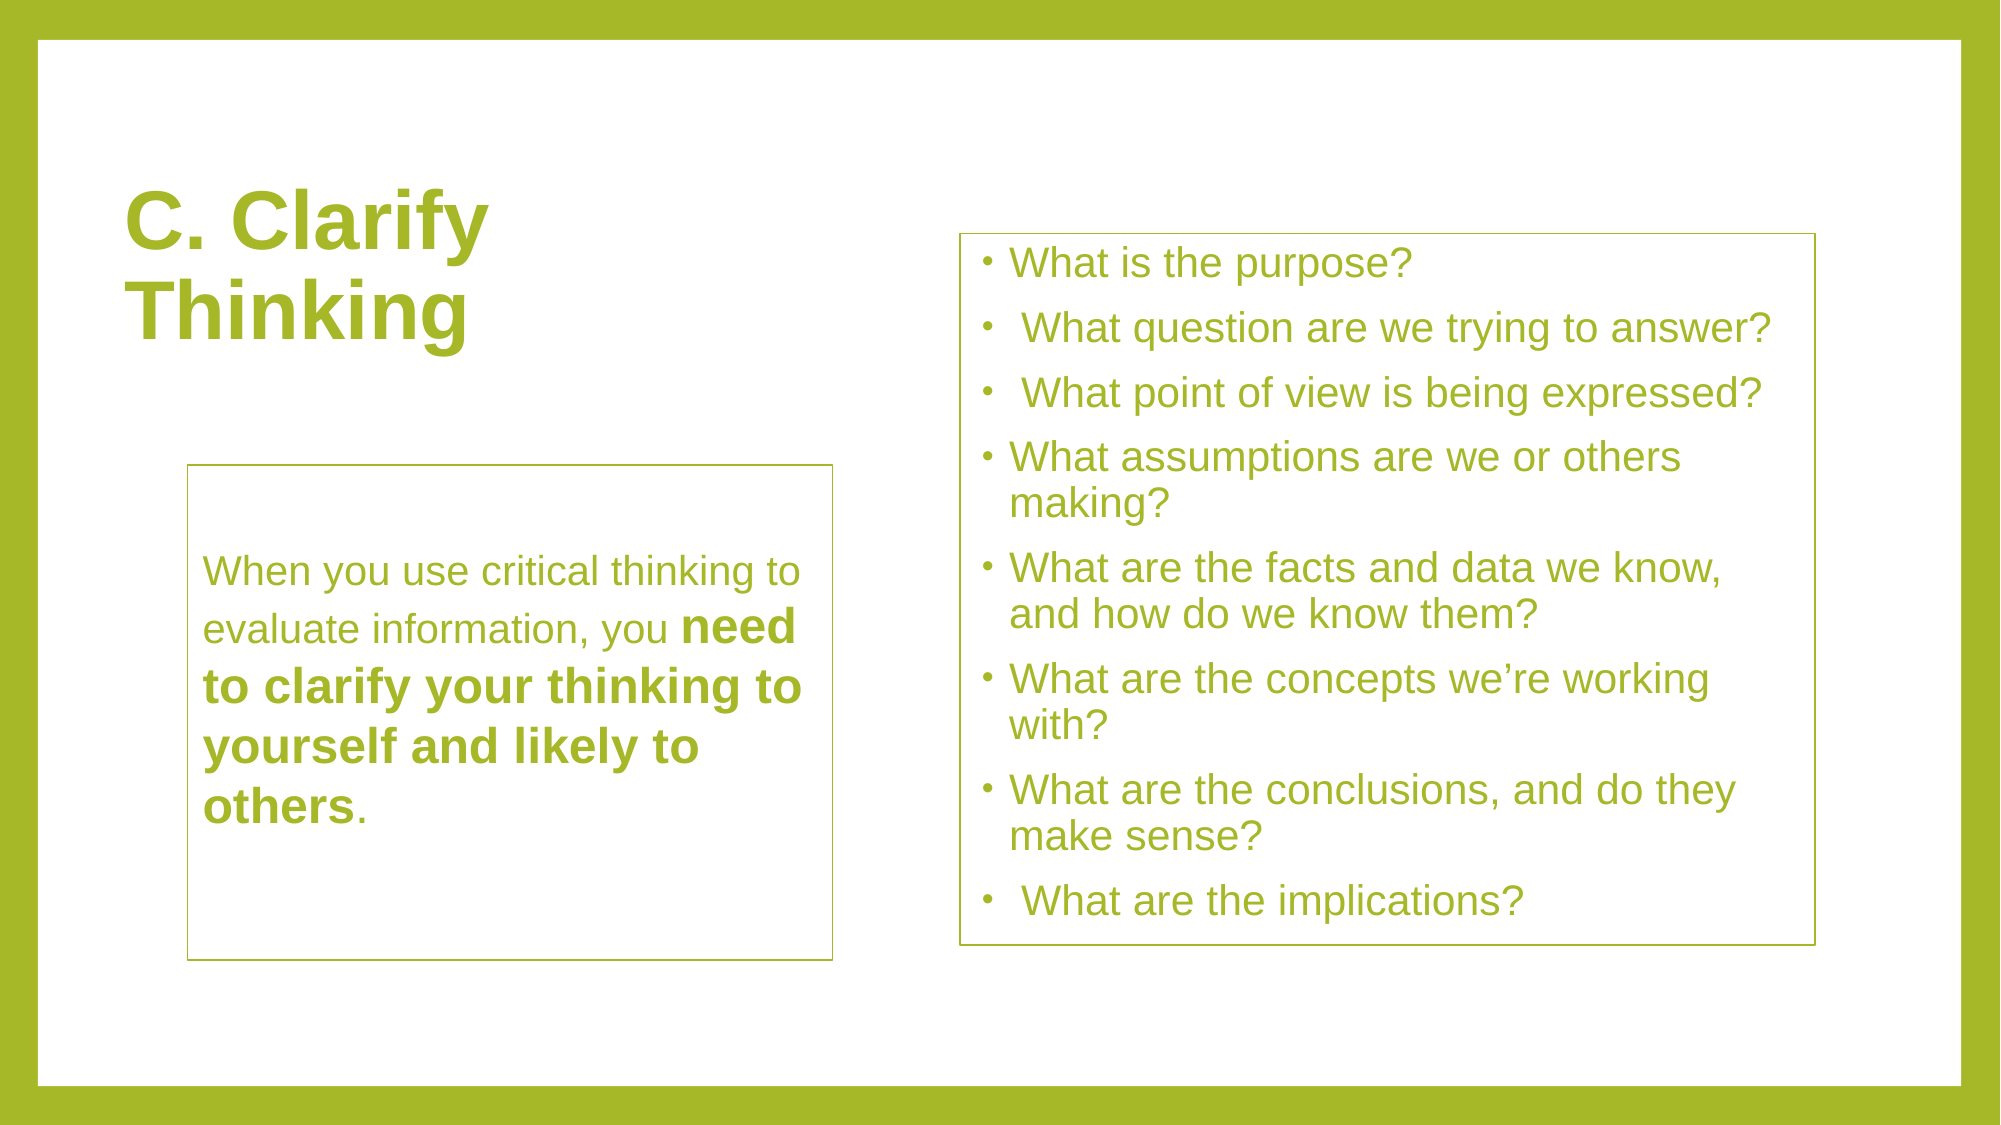

# C. Clarify Thinking
What is the purpose?
 What question are we trying to answer?
 What point of view is being expressed?
What assumptions are we or others making?
What are the facts and data we know, and how do we know them?
What are the concepts we’re working with?
What are the conclusions, and do they make sense?
 What are the implications?

When you use critical thinking to evaluate information, you need to clarify your thinking to yourself and likely to others.